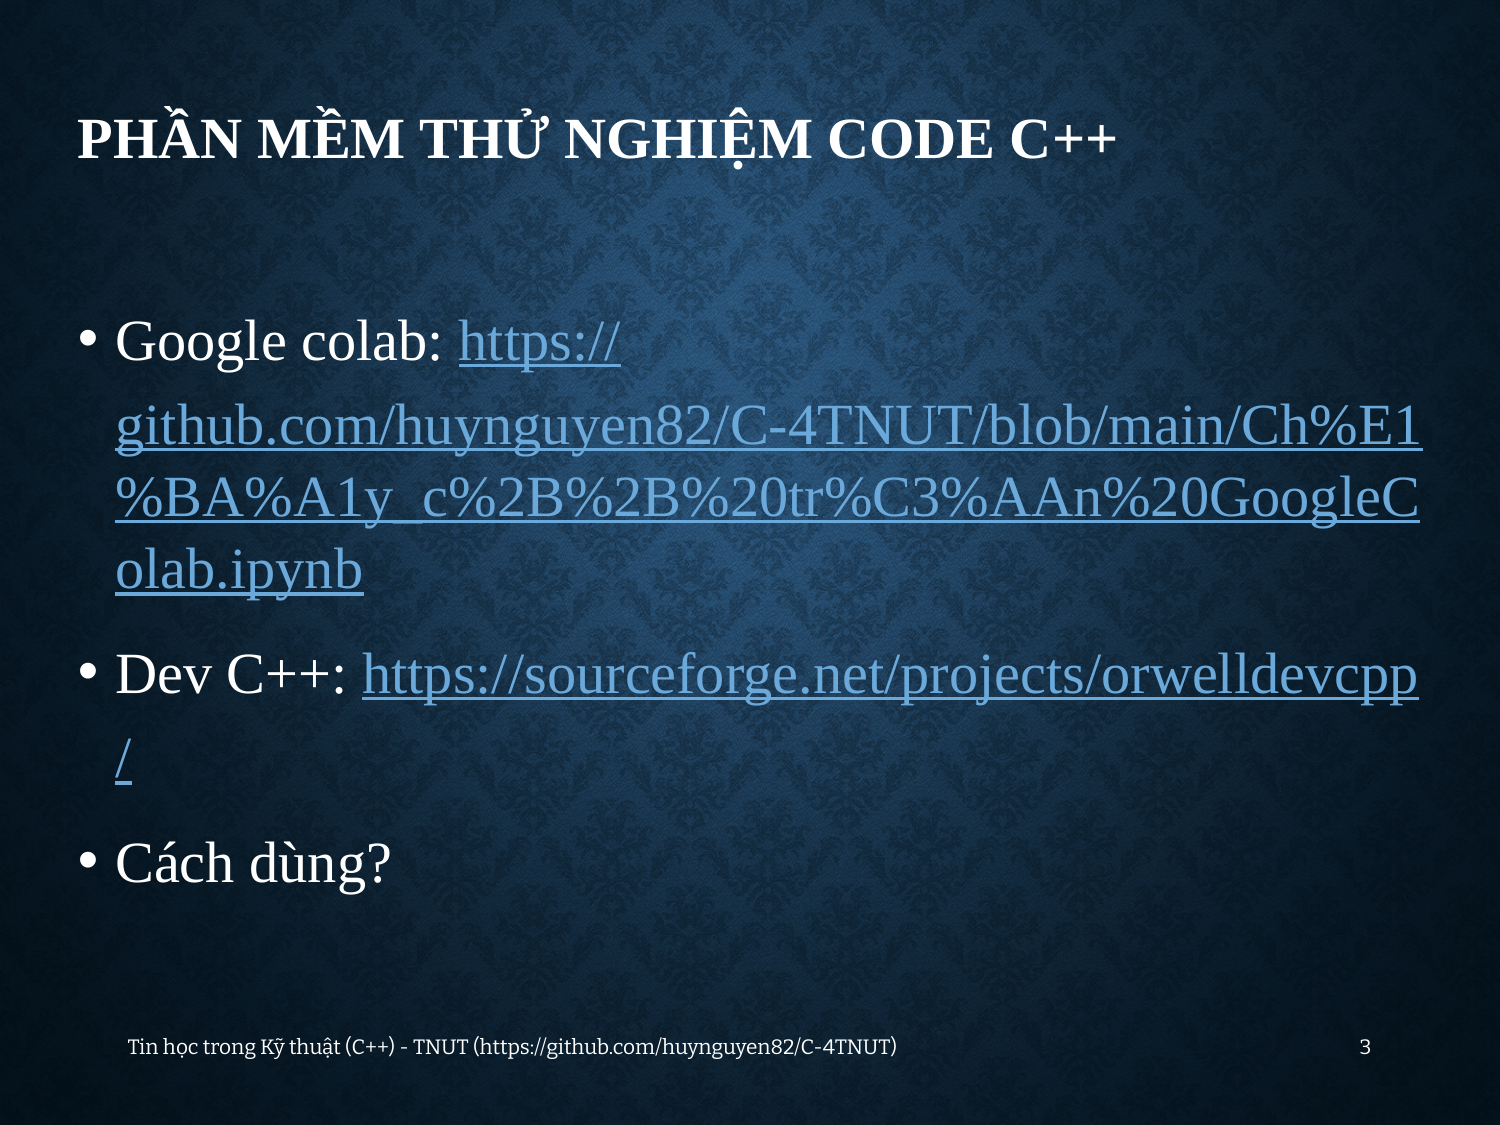

# Phần mềm thử nghiệm code c++
Google colab: https://github.com/huynguyen82/C-4TNUT/blob/main/Ch%E1%BA%A1y_c%2B%2B%20tr%C3%AAn%20GoogleColab.ipynb
Dev C++: https://sourceforge.net/projects/orwelldevcpp/
Cách dùng?

Tin học trong Kỹ thuật (C++) - TNUT (https://github.com/huynguyen82/C-4TNUT)
3